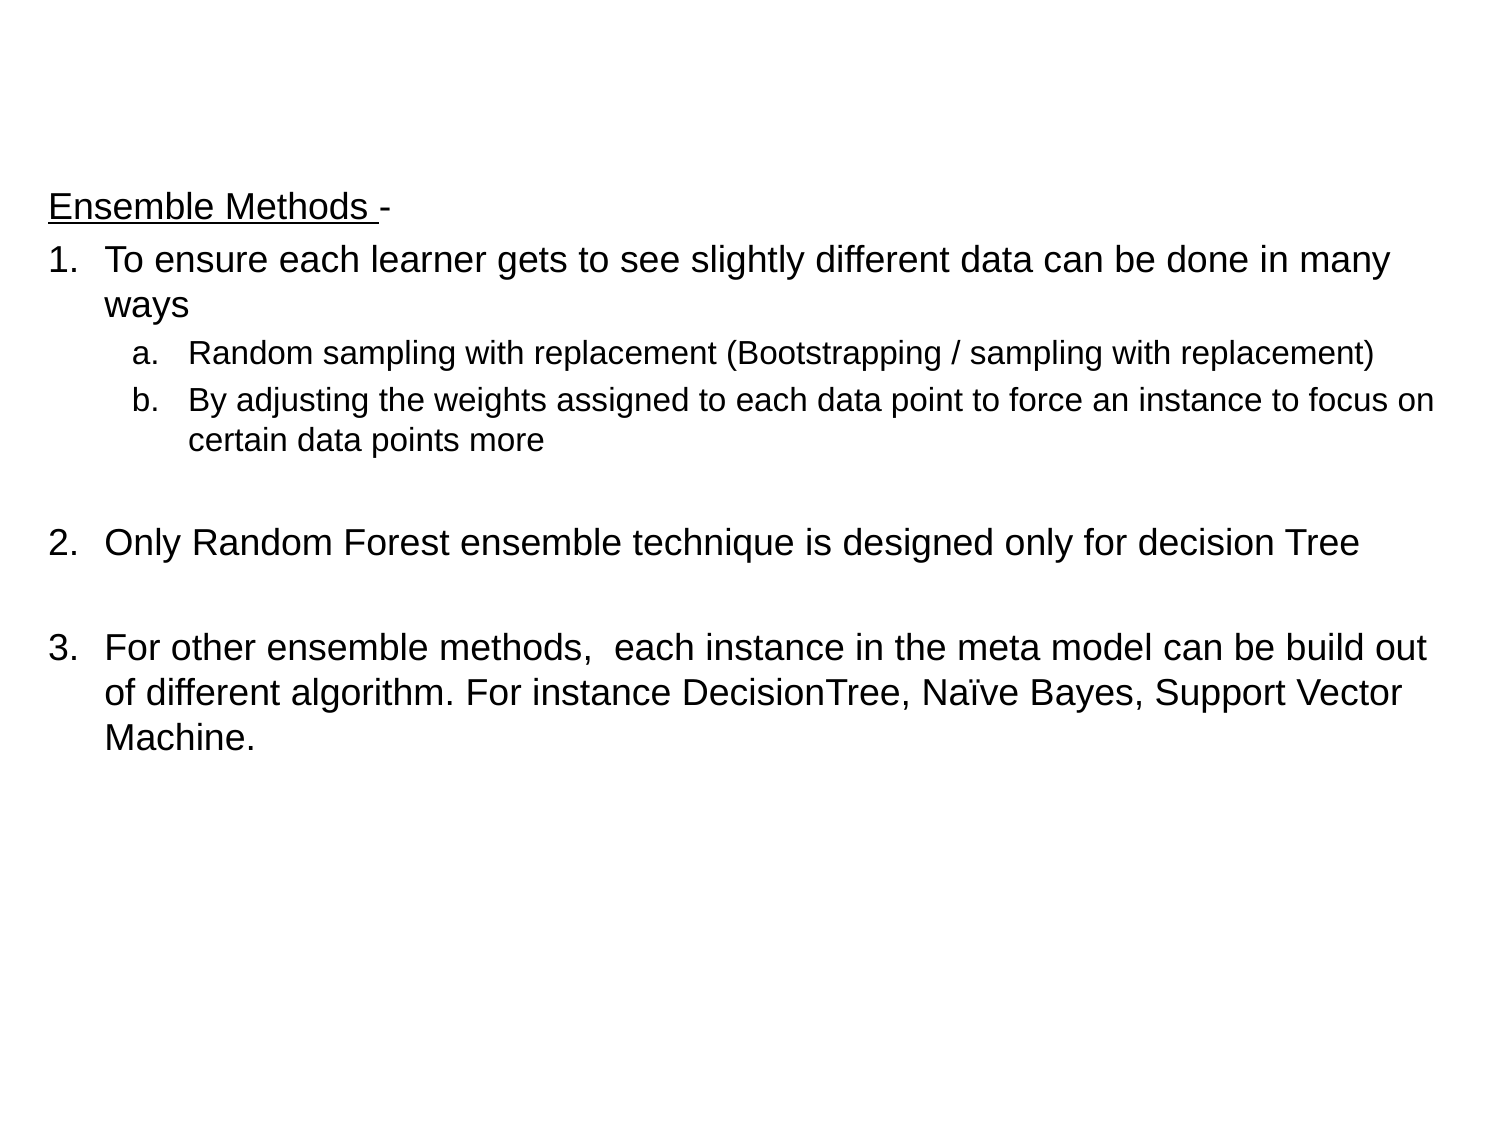

Ensemble Methods -
To ensure each learner gets to see slightly different data can be done in many ways
Random sampling with replacement (Bootstrapping / sampling with replacement)
By adjusting the weights assigned to each data point to force an instance to focus on certain data points more

Only Random Forest ensemble technique is designed only for decision Tree

For other ensemble methods,  each instance in the meta model can be build out of different algorithm. For instance DecisionTree, Naïve Bayes, Support Vector Machine.